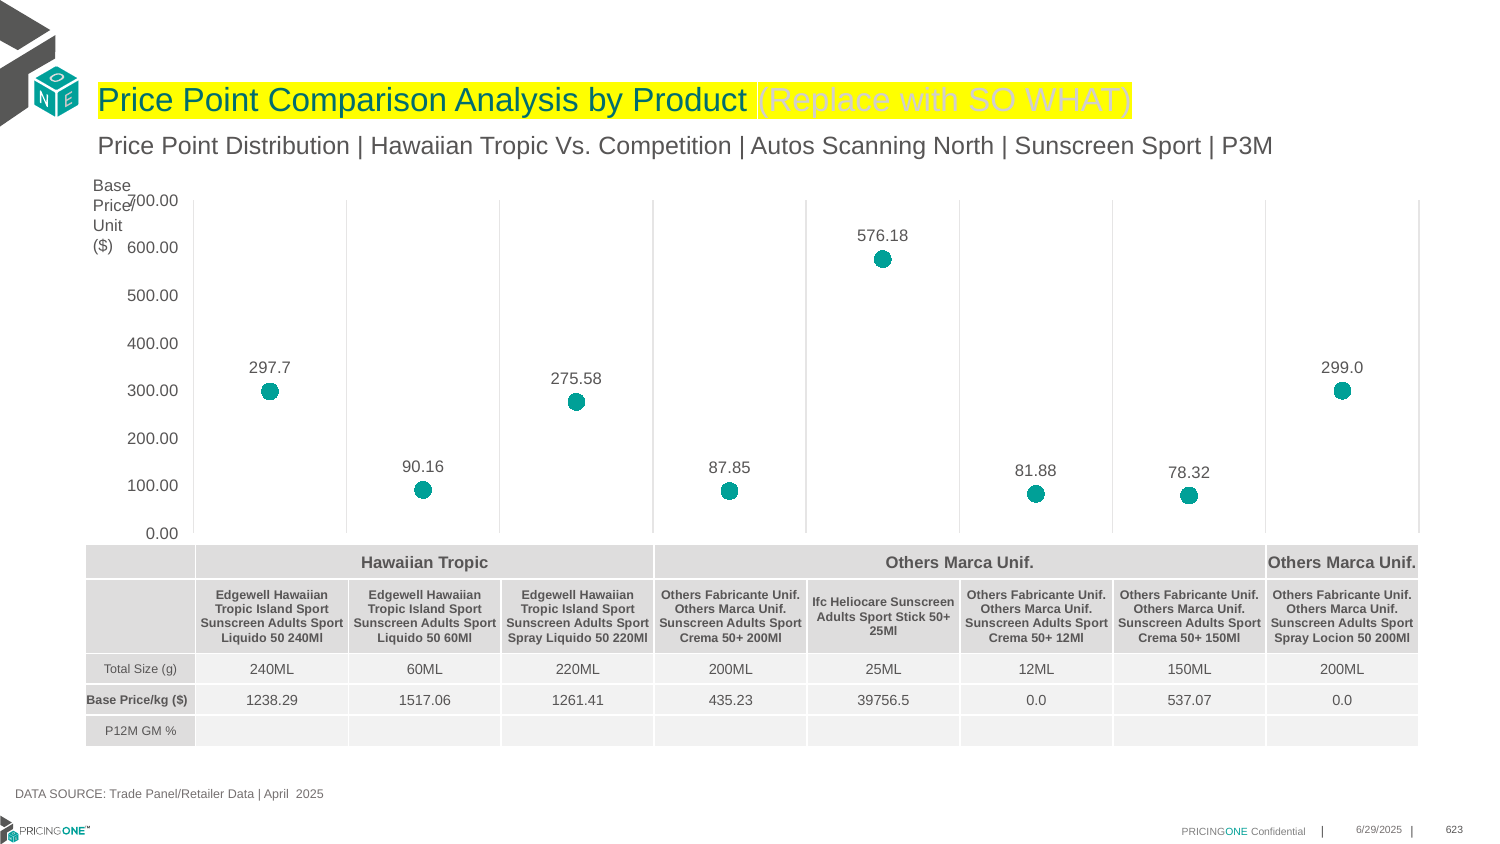

# Price Point Comparison Analysis by Product (Replace with SO WHAT)
Price Point Distribution | Hawaiian Tropic Vs. Competition | Autos Scanning North | Sunscreen Sport | P3M
Base Price/Unit ($)

### Chart

| Category | Base Price/Unit |
|---|---|
| Edgewell Hawaiian Tropic Island Sport Sunscreen Adults Sport Liquido 50 240Ml | 297.7 |
| Edgewell Hawaiian Tropic Island Sport Sunscreen Adults Sport Liquido 50 60Ml | 90.16 |
| Edgewell Hawaiian Tropic Island Sport Sunscreen Adults Sport Spray Liquido 50 220Ml | 275.58 |
| Others Fabricante Unif. Others Marca Unif. Sunscreen Adults Sport Crema 50+ 200Ml | 87.85 |
| Ifc Heliocare Sunscreen Adults Sport Stick 50+ 25Ml | 576.18 |
| Others Fabricante Unif. Others Marca Unif. Sunscreen Adults Sport Crema 50+ 12Ml | 81.88 |
| Others Fabricante Unif. Others Marca Unif. Sunscreen Adults Sport Crema 50+ 150Ml | 78.32 |
| Others Fabricante Unif. Others Marca Unif. Sunscreen Adults Sport Spray Locion 50 200Ml | 299.0 |
|  | Hawaiian Tropic | Hawaiian Tropic | Hawaiian Tropic | Others Marca Unif. | Heliocare | Others Marca Unif. | Others Marca Unif. | Others Marca Unif. |
| --- | --- | --- | --- | --- | --- | --- | --- | --- |
|  | Edgewell Hawaiian Tropic Island Sport Sunscreen Adults Sport Liquido 50 240Ml | Edgewell Hawaiian Tropic Island Sport Sunscreen Adults Sport Liquido 50 60Ml | Edgewell Hawaiian Tropic Island Sport Sunscreen Adults Sport Spray Liquido 50 220Ml | Others Fabricante Unif. Others Marca Unif. Sunscreen Adults Sport Crema 50+ 200Ml | Ifc Heliocare Sunscreen Adults Sport Stick 50+ 25Ml | Others Fabricante Unif. Others Marca Unif. Sunscreen Adults Sport Crema 50+ 12Ml | Others Fabricante Unif. Others Marca Unif. Sunscreen Adults Sport Crema 50+ 150Ml | Others Fabricante Unif. Others Marca Unif. Sunscreen Adults Sport Spray Locion 50 200Ml |
| Total Size (g) | 240ML | 60ML | 220ML | 200ML | 25ML | 12ML | 150ML | 200ML |
| Base Price/kg ($) | 1238.29 | 1517.06 | 1261.41 | 435.23 | 39756.5 | 0.0 | 537.07 | 0.0 |
| P12M GM % |  |  |  |  |  |  |  |  |
DATA SOURCE: Trade Panel/Retailer Data | April  2025

6/29/2025
623